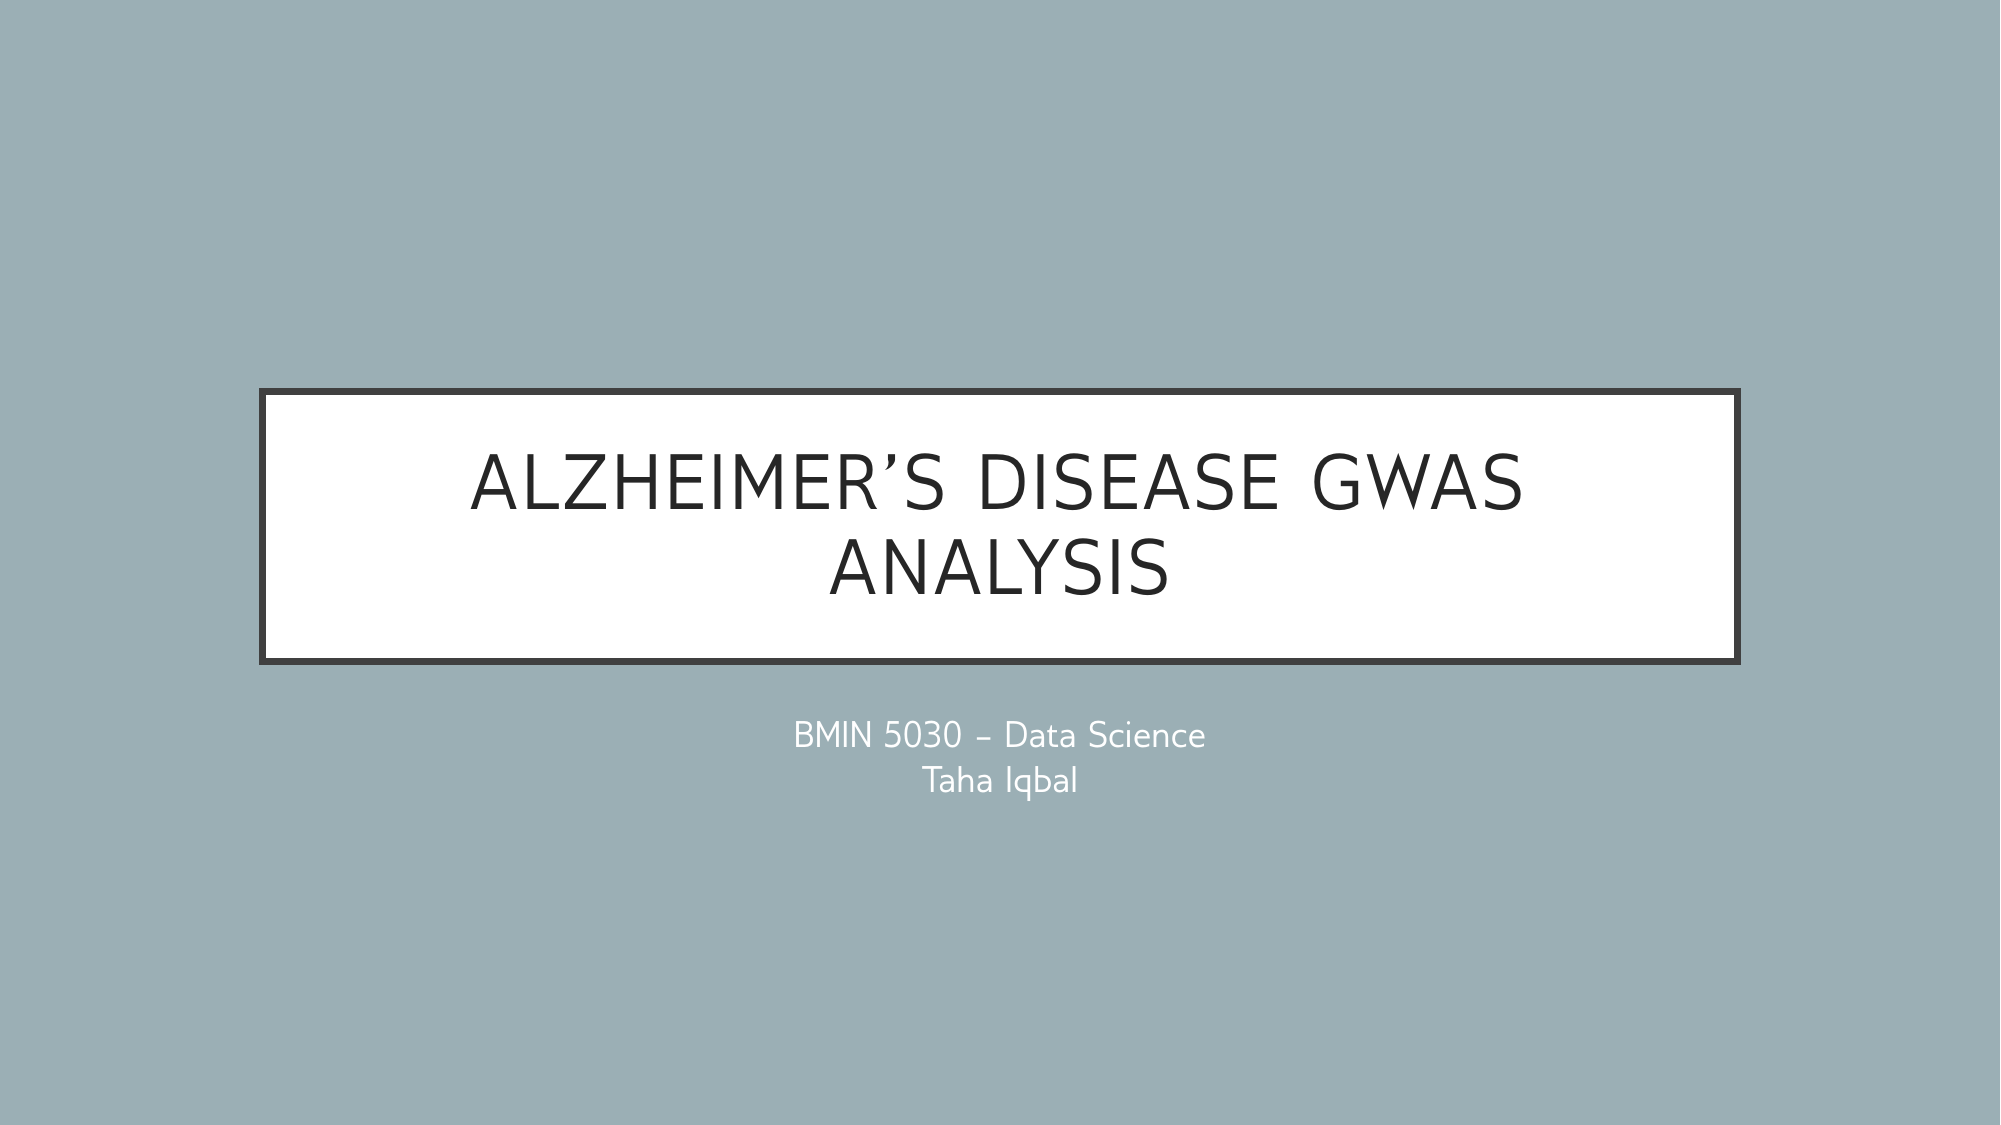

# Alzheimer’s Disease GWAS Analysis
BMIN 5030 – Data Science
Taha Iqbal